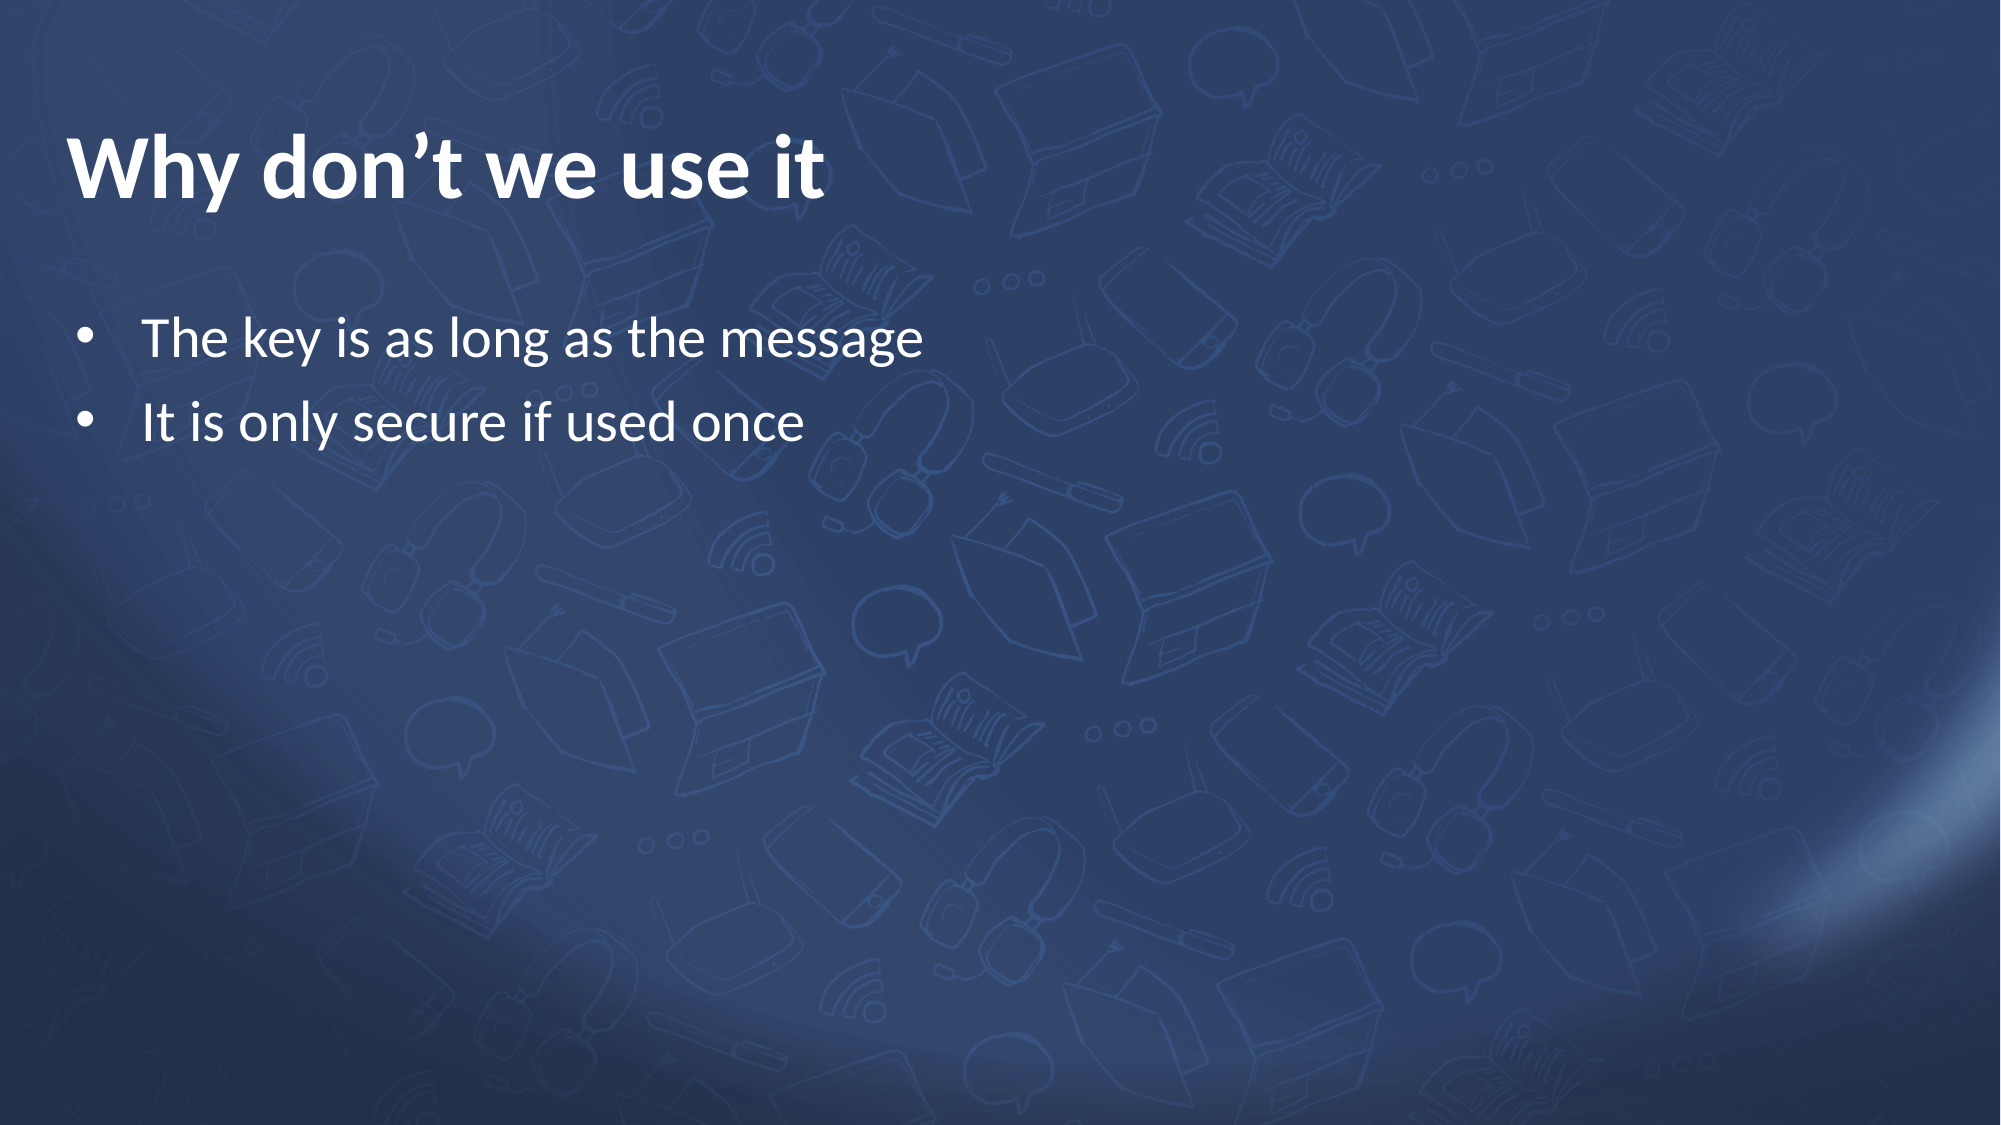

# Why don’t we use it
The key is as long as the message
It is only secure if used once